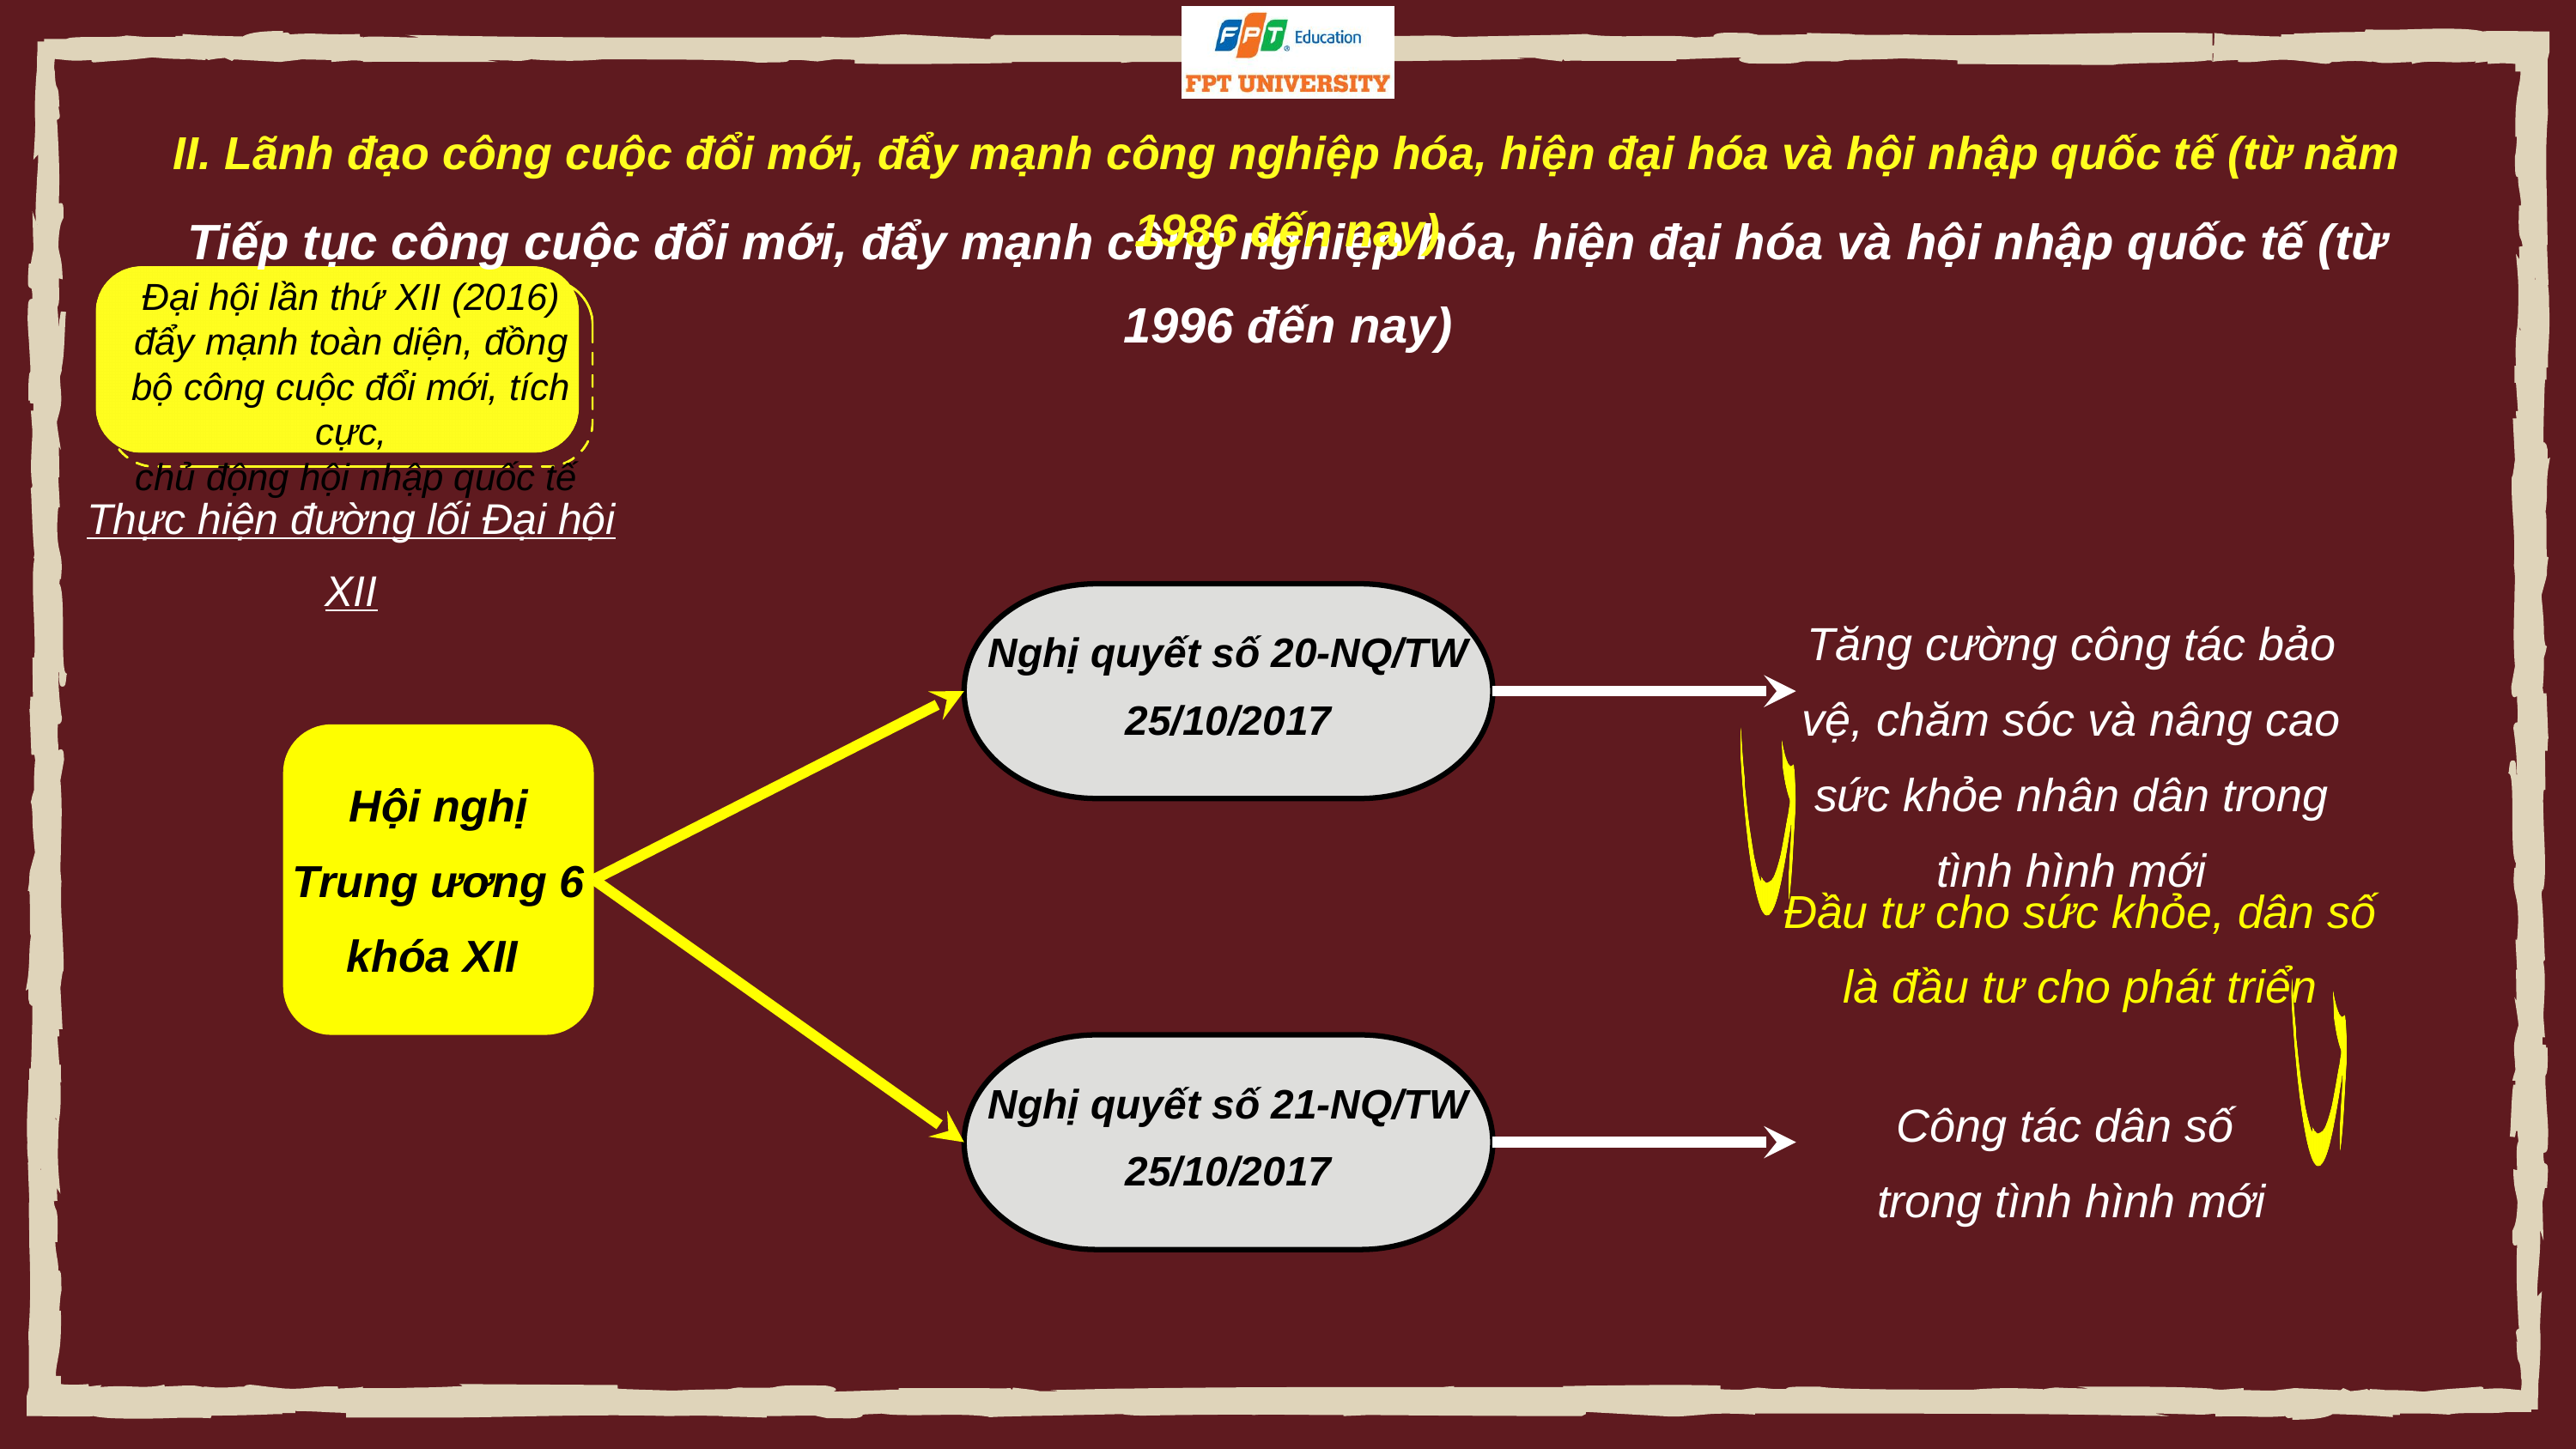

II. Lãnh đạo công cuộc đổi mới, đẩy mạnh công nghiệp hóa, hiện đại hóa và hội nhập quốc tế (từ năm 1986 đến nay)
Tiếp tục công cuộc đổi mới, đẩy mạnh công nghiệp hóa, hiện đại hóa và hội nhập quốc tế (từ 1996 đến nay)

Đại hội lần thứ XII (2016)
đẩy mạnh toàn diện, đồng bộ công cuộc đổi mới, tích cực,
 chủ động hội nhập quốc tế
Thực hiện đường lối Đại hội XII

Nghị quyết số 20-NQ/TW 25/10/2017
Tăng cường công tác bảo vệ, chăm sóc và nâng cao sức khỏe nhân dân trong tình hình mới

Hội nghị Trung ương 6 khóa XII

Đầu tư cho sức khỏe, dân số
là đầu tư cho phát triển

Nghị quyết số 21-NQ/TW 25/10/2017

Công tác dân số
trong tình hình mới